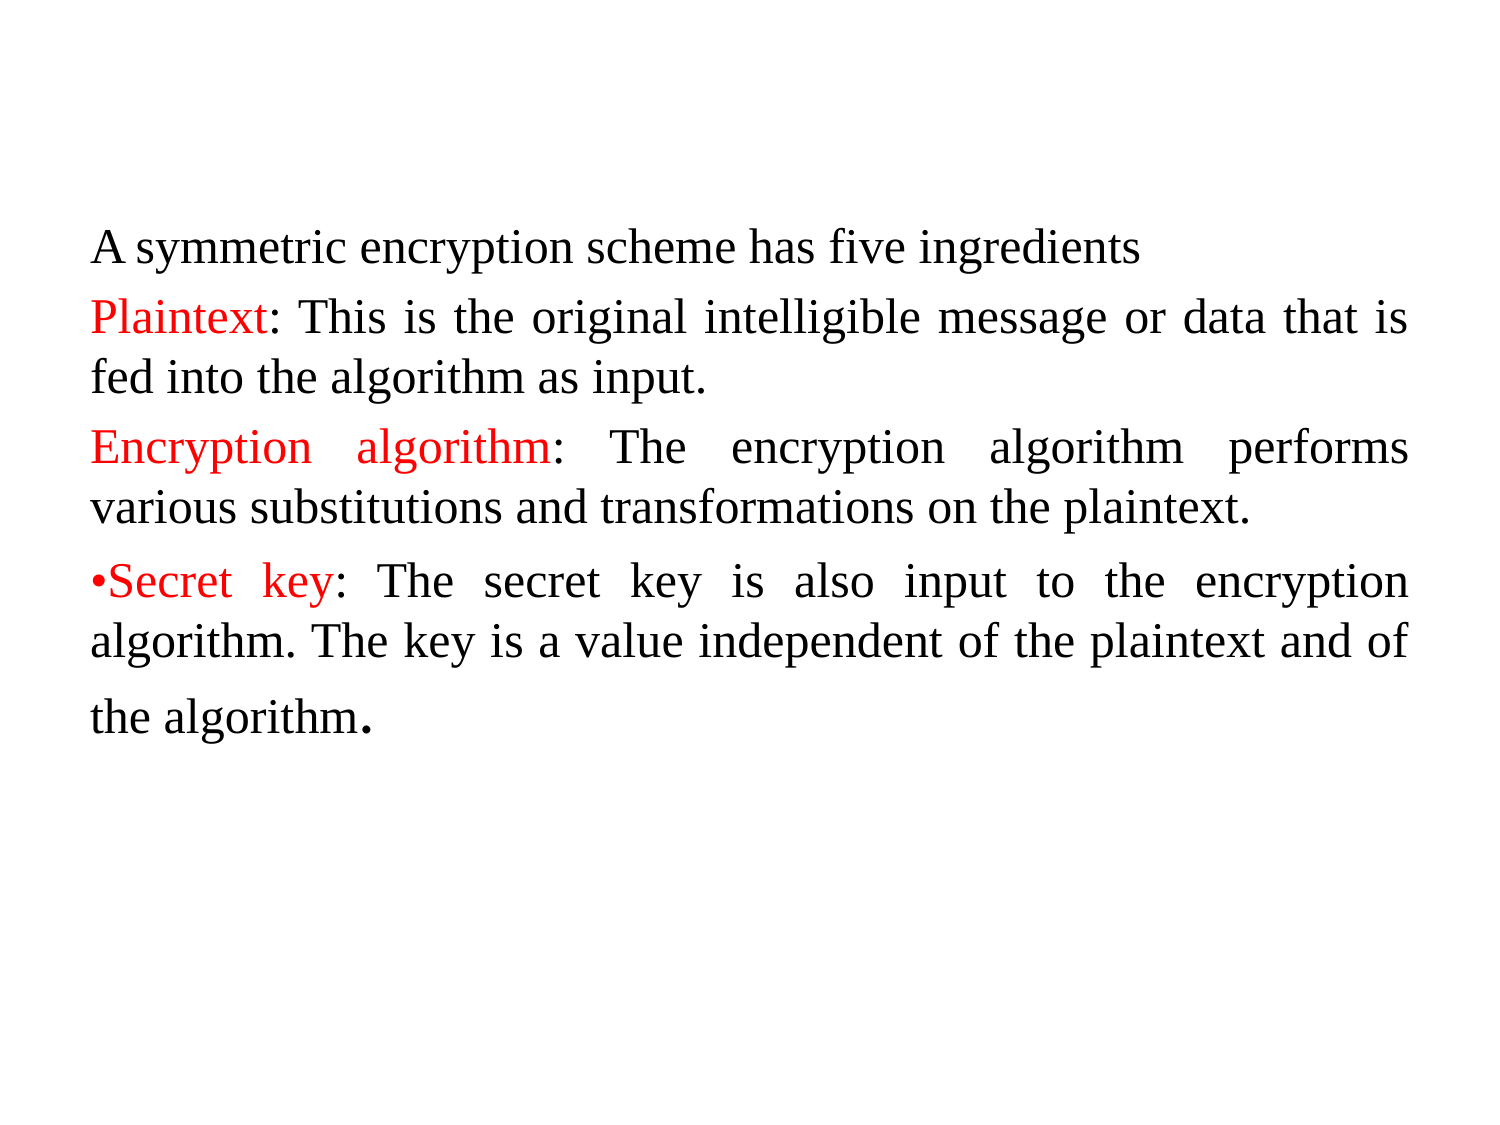

A symmetric encryption scheme has five ingredients
Plaintext: This is the original intelligible message or data that is fed into the algorithm as input.
Encryption algorithm: The encryption algorithm performs various substitutions and transformations on the plaintext.
•Secret key: The secret key is also input to the encryption algorithm. The key is a value independent of the plaintext and of the algorithm.